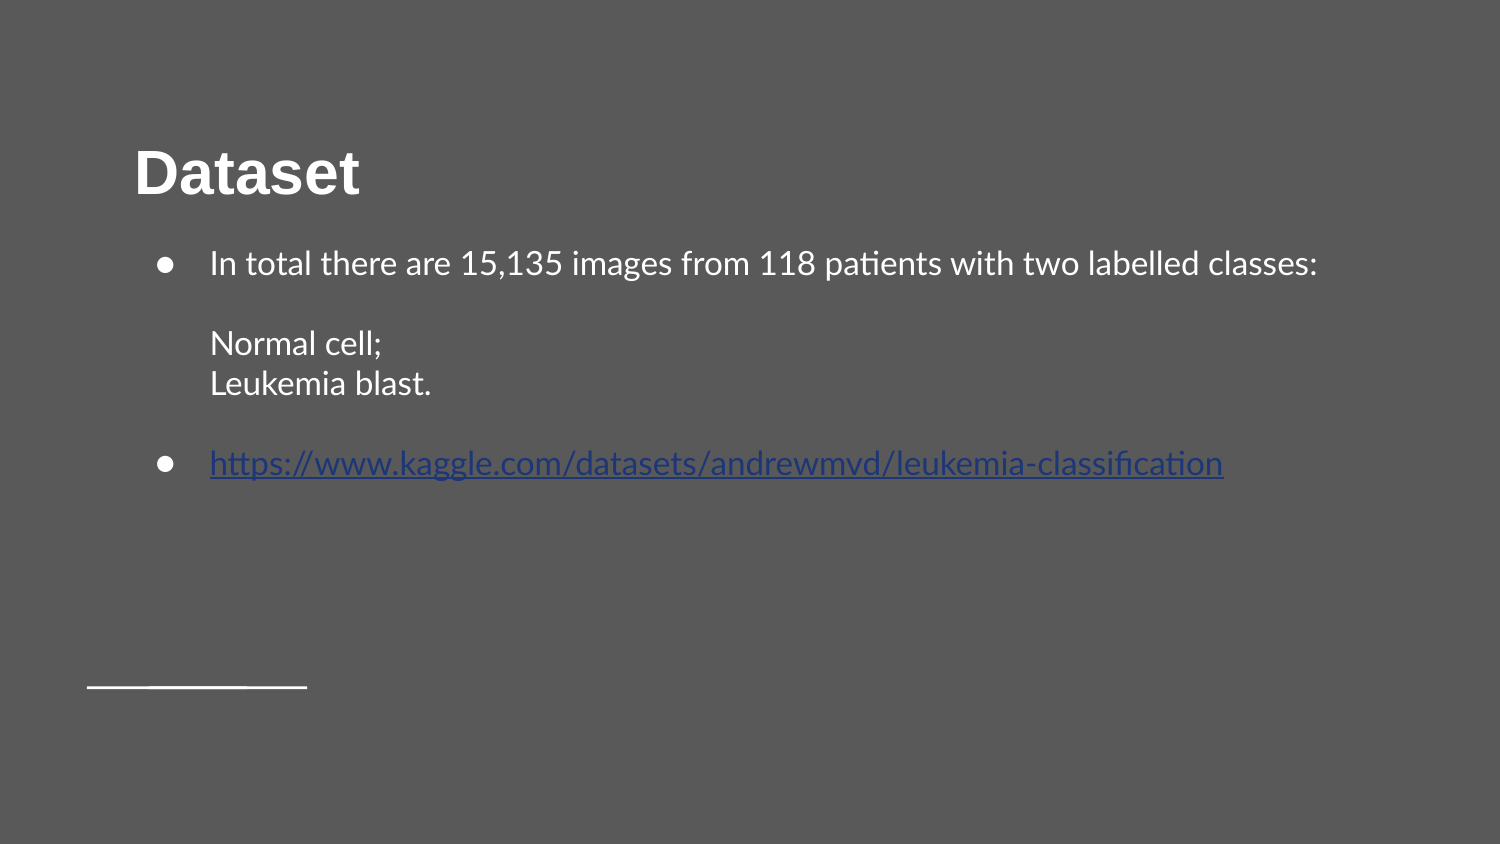

# Dataset
In total there are 15,135 images from 118 patients with two labelled classes:
Normal cell;
Leukemia blast.
https://www.kaggle.com/datasets/andrewmvd/leukemia-classification